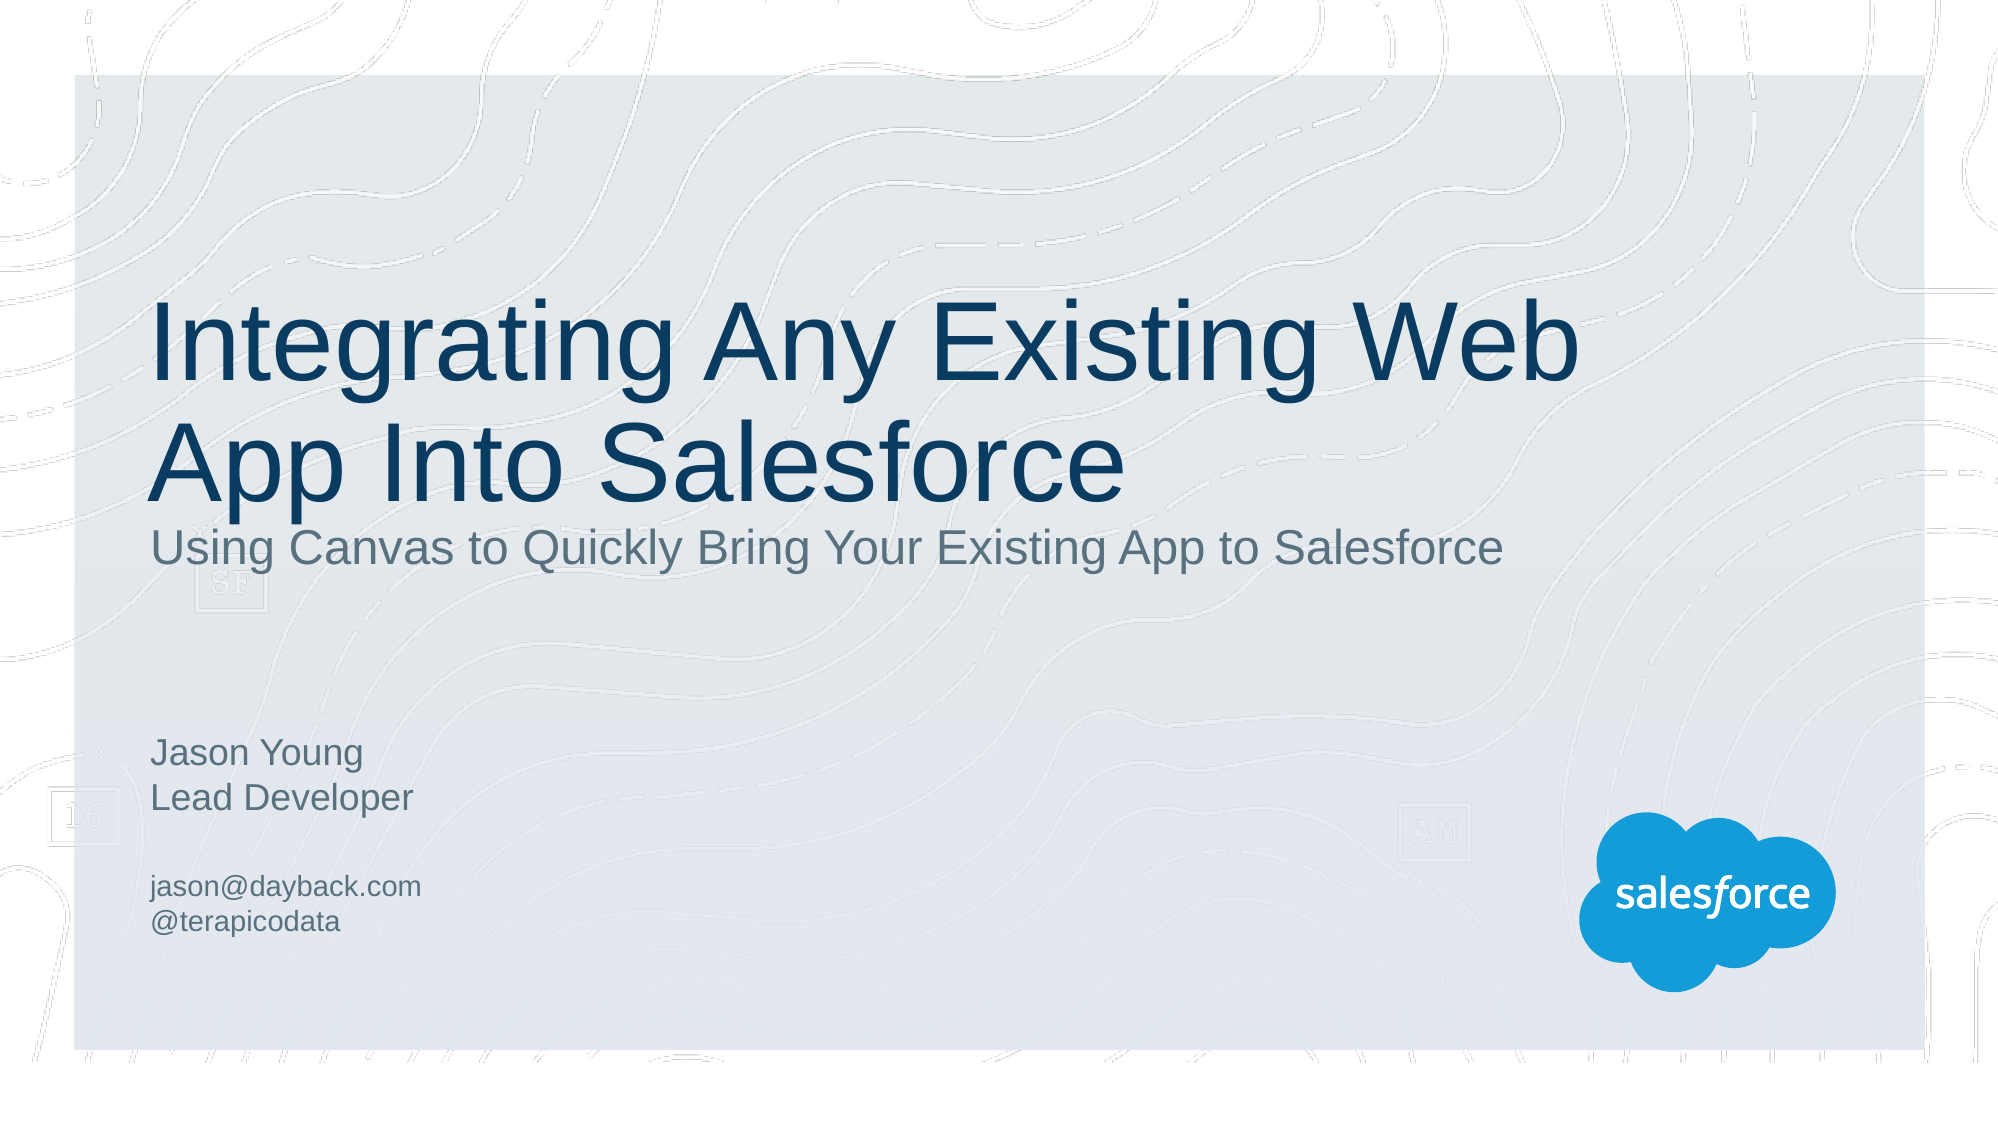

# Integrating Any Existing Web App Into Salesforce
Using Canvas to Quickly Bring Your Existing App to Salesforce
Jason Young
Lead Developer
jason@dayback.com
@terapicodata